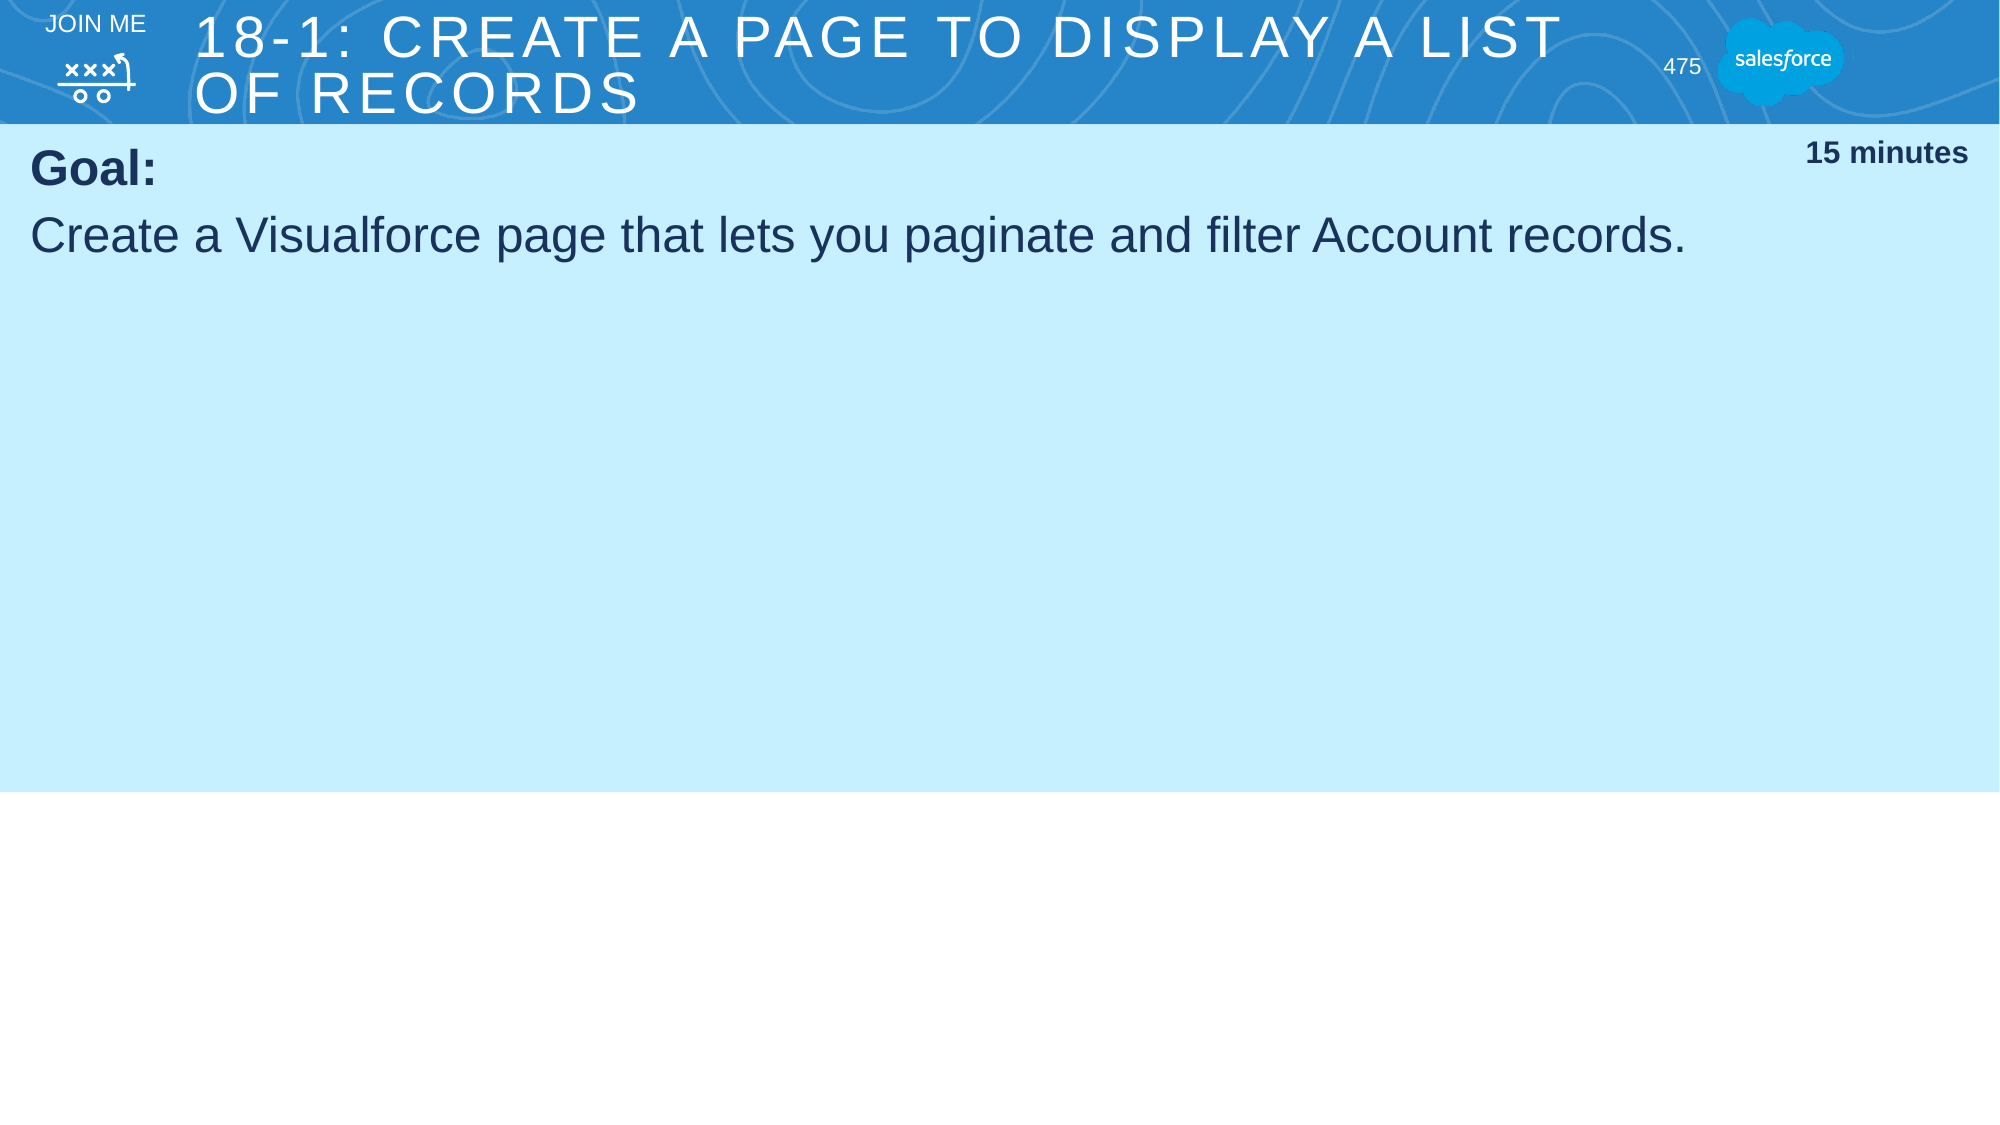

# 18-1: Create a Page to Display a List of Records
Join Me
475
Goal:
Create a Visualforce page that lets you paginate and filter Account records.
15 minutes
Tasks:
Create a page to display Account records.
Test your new page.